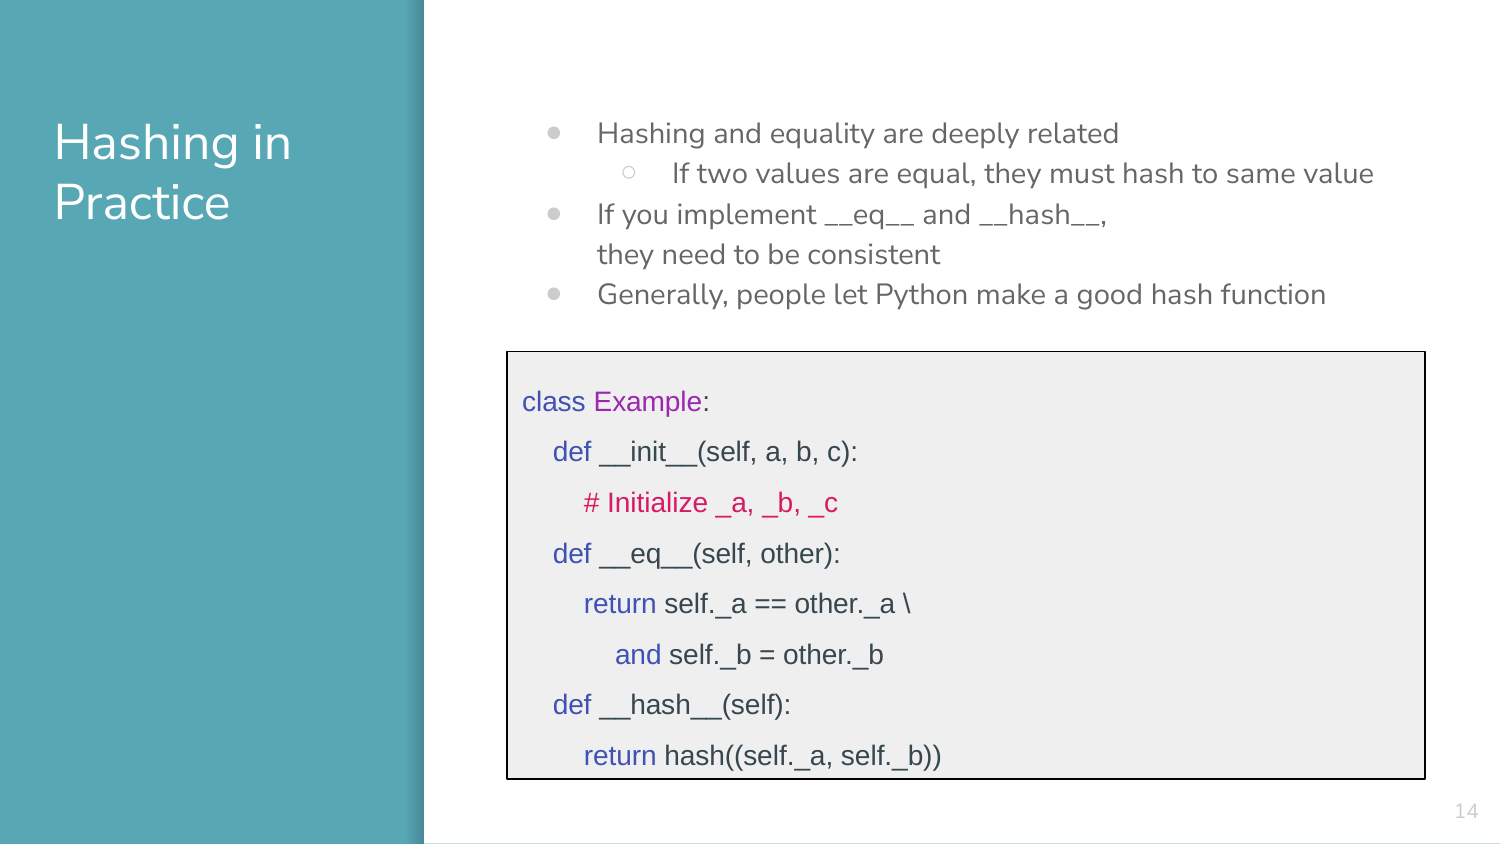

# Hashing in Practice
Hashing and equality are deeply related
If two values are equal, they must hash to same value
If you implement __eq__ and __hash__,
they need to be consistent
Generally, people let Python make a good hash function

class Example:
    def __init__(self, a, b, c):
        # Initialize _a, _b, _c
    def __eq__(self, other):
        return self._a == other._a \
            and self._b = other._b
    def __hash__(self):
        return hash((self._a, self._b))

14